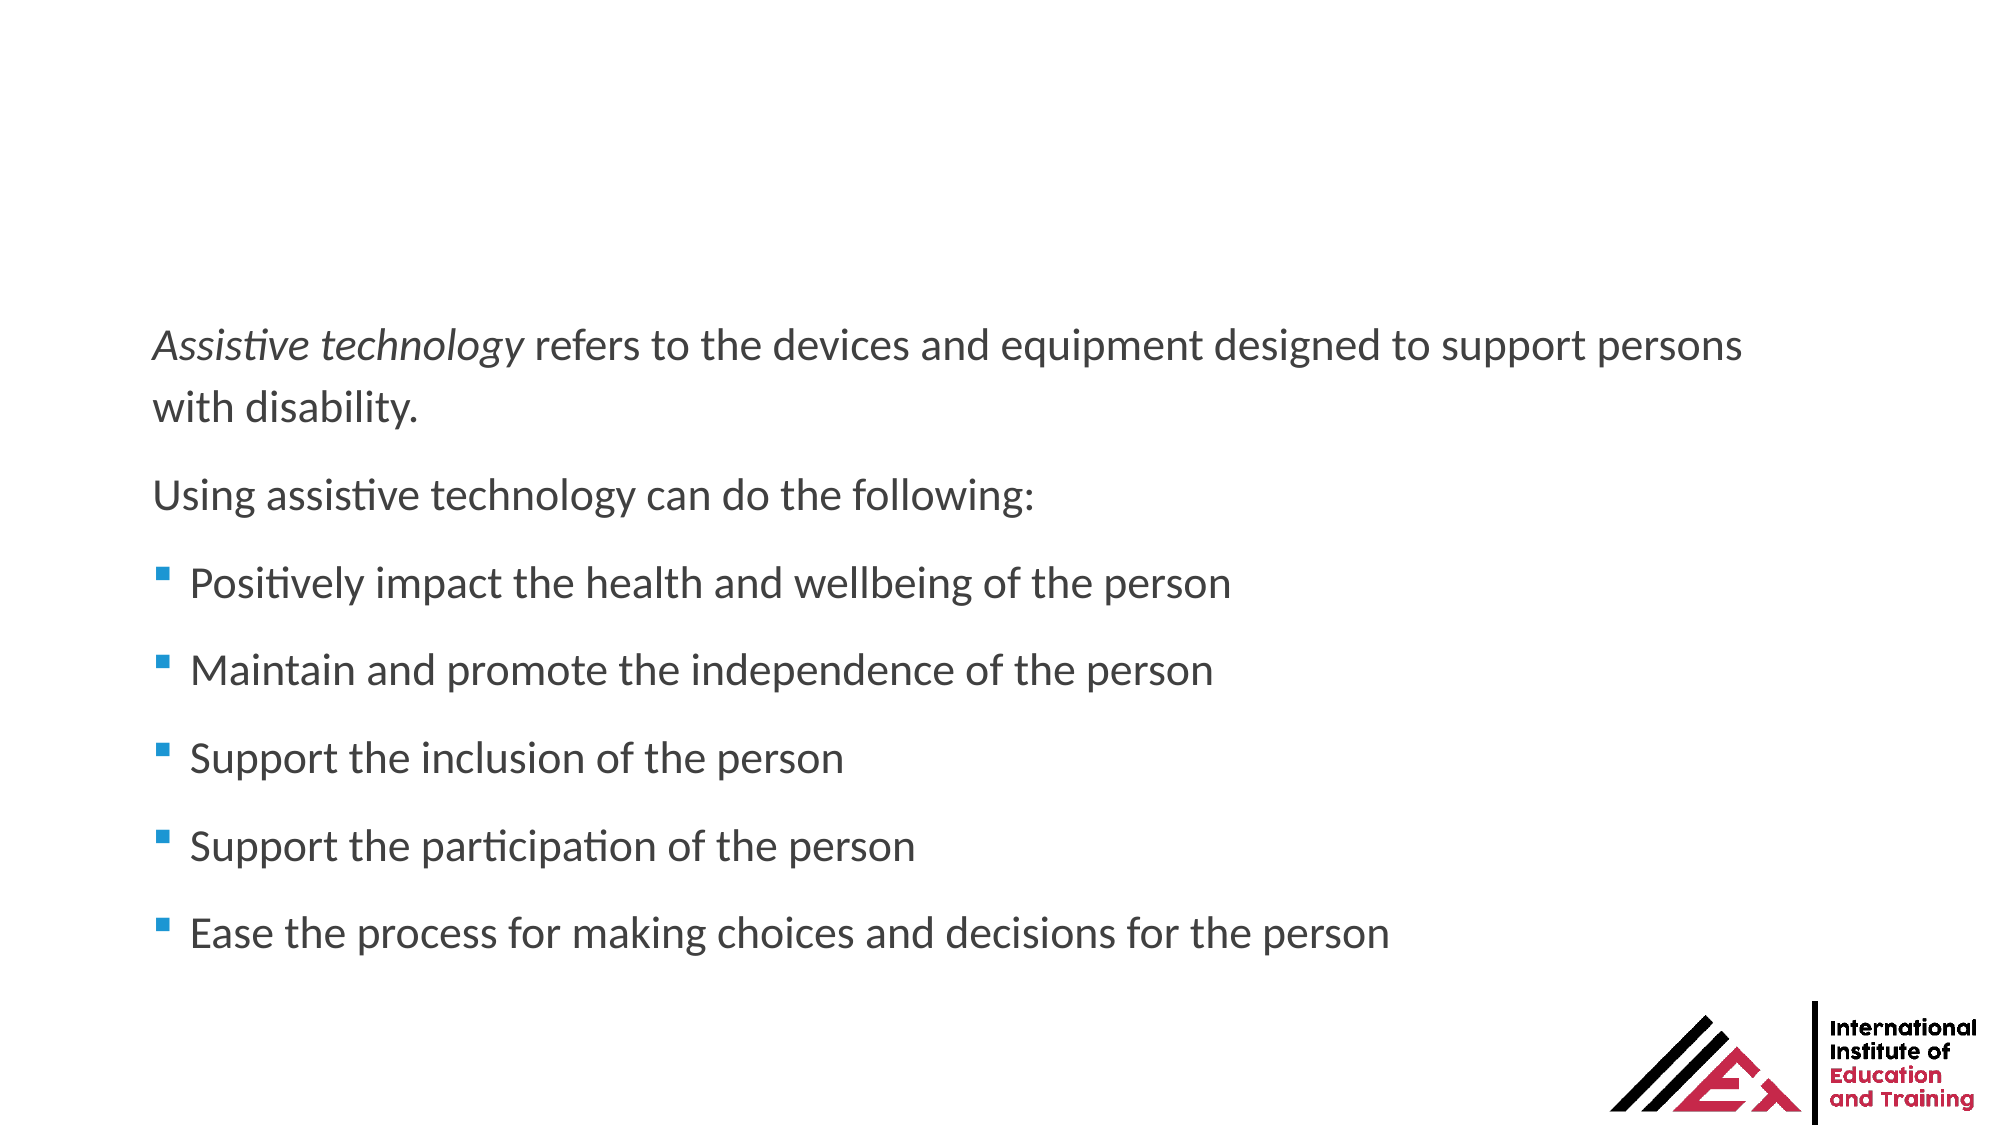

Assistive technology refers to the devices and equipment designed to support persons with disability.
Using assistive technology can do the following:
Positively impact the health and wellbeing of the person
Maintain and promote the independence of the person
Support the inclusion of the person
Support the participation of the person
Ease the process for making choices and decisions for the person